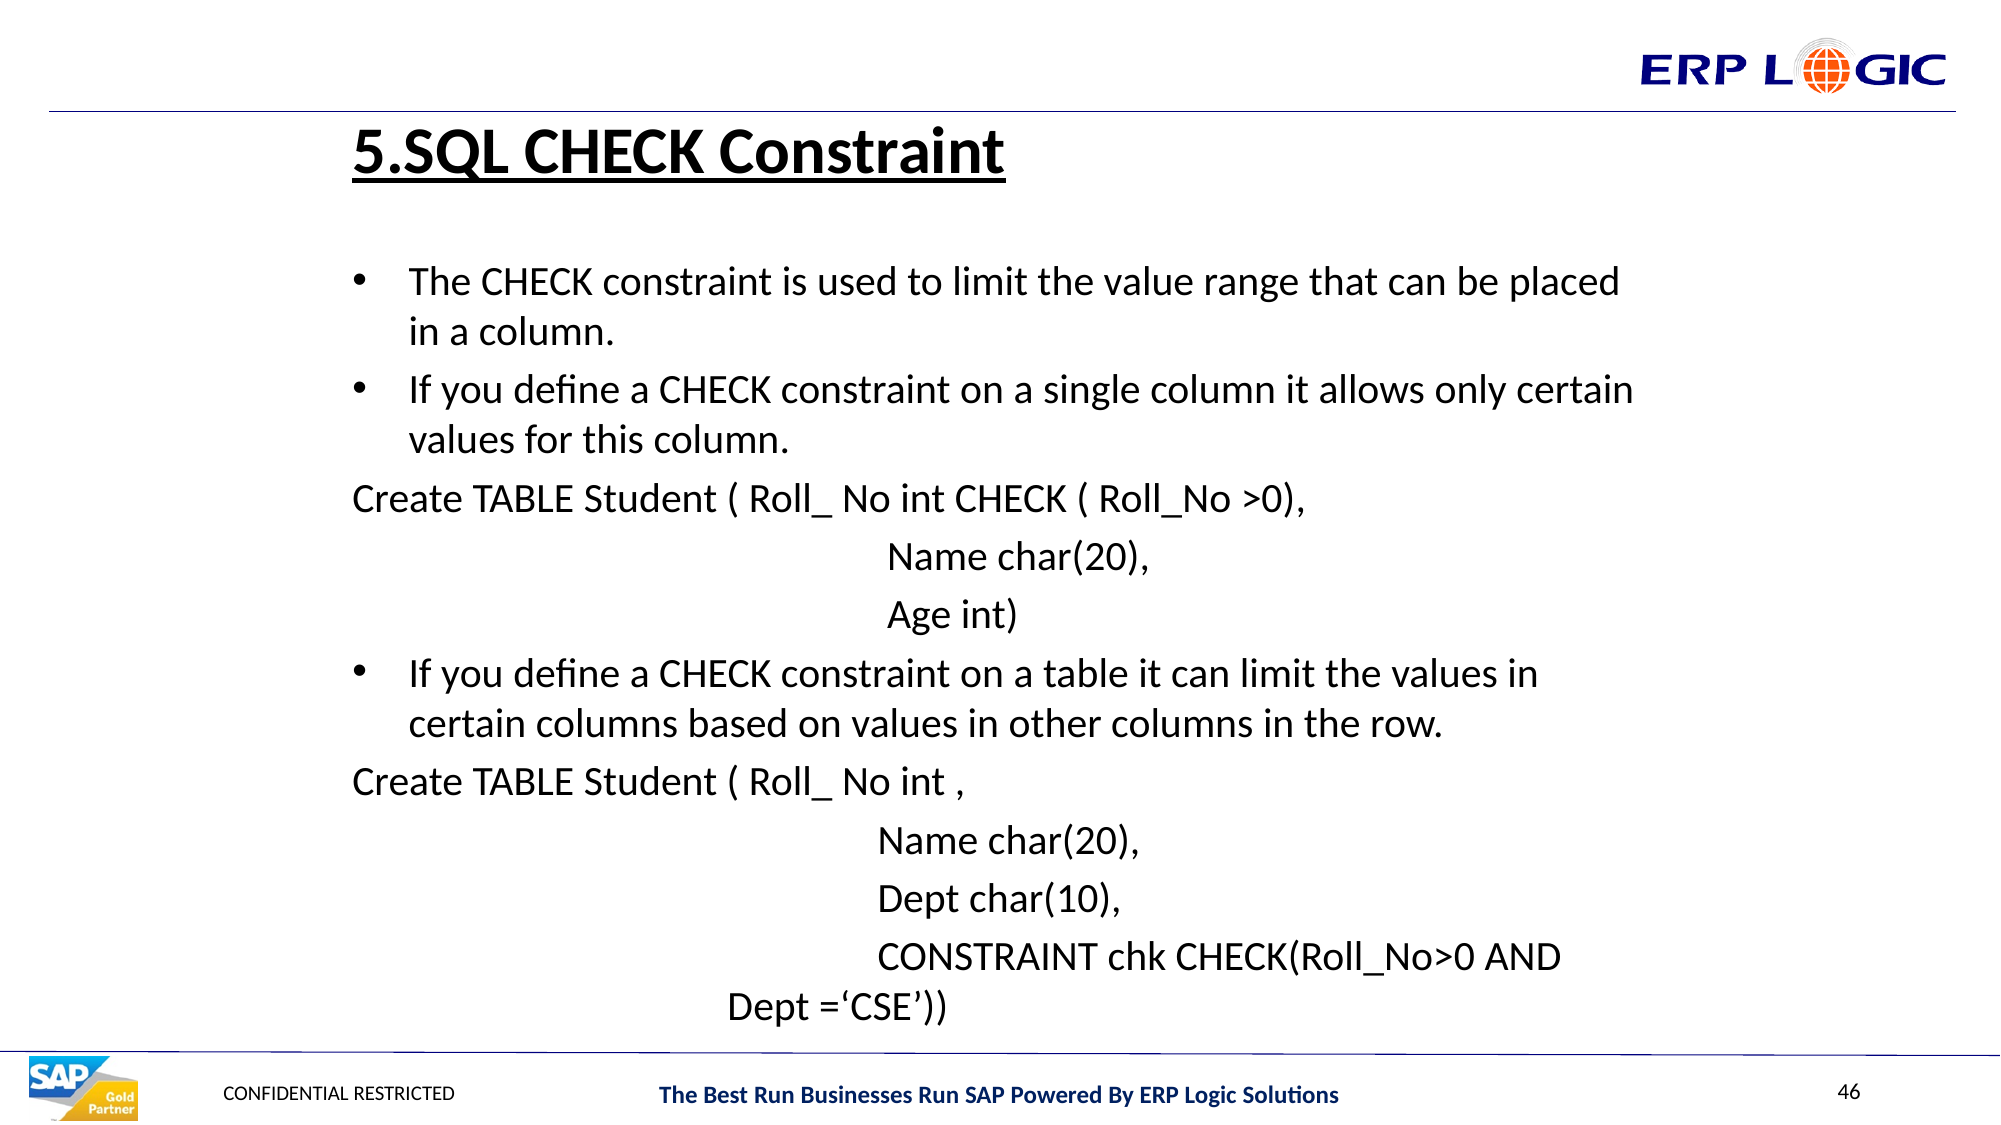

5.SQL CHECK Constraint

The CHECK constraint is used to limit the value range that can be placed in a column.
If you define a CHECK constraint on a single column it allows only certain values for this column.
Create TABLE Student ( Roll_ No int CHECK ( Roll_No >0),
				   Name char(20),
				   Age int)
If you define a CHECK constraint on a table it can limit the values in certain columns based on values in other columns in the row.
Create TABLE Student ( Roll_ No int ,
				  Name char(20),
				  Dept char(10),
				  CONSTRAINT chk CHECK(Roll_No>0 AND 			  Dept =‘CSE’))